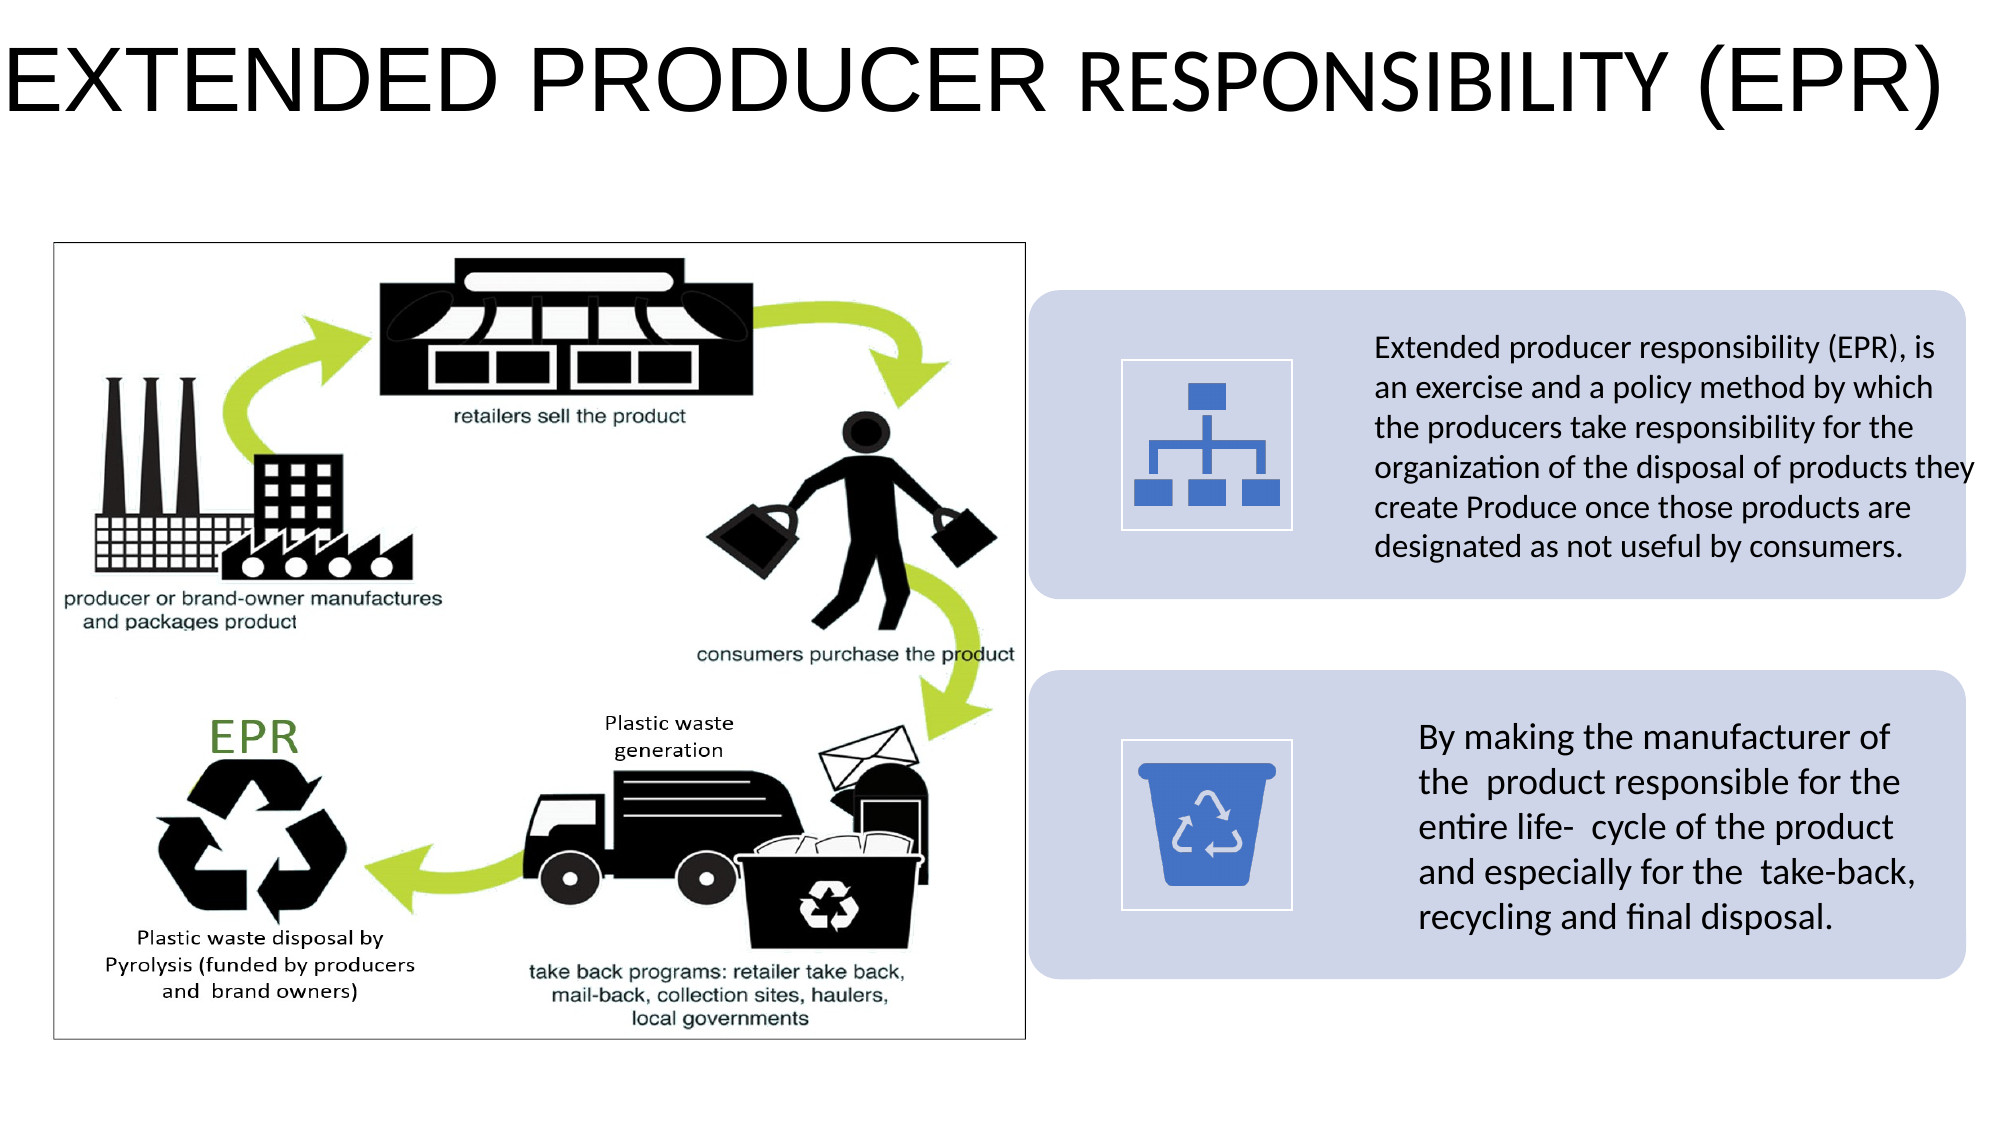

EXTENDED PRODUCER RESPONSIBILITY (EPR)
Extended producer responsibility (EPR), is an exercise and a policy method by which the producers take responsibility for the organization of the disposal of products they create Produce once those products are designated as not useful by consumers.
By making the manufacturer of the  product responsible for the entire life-  cycle of the product and especially for the  take-back, recycling and final disposal.